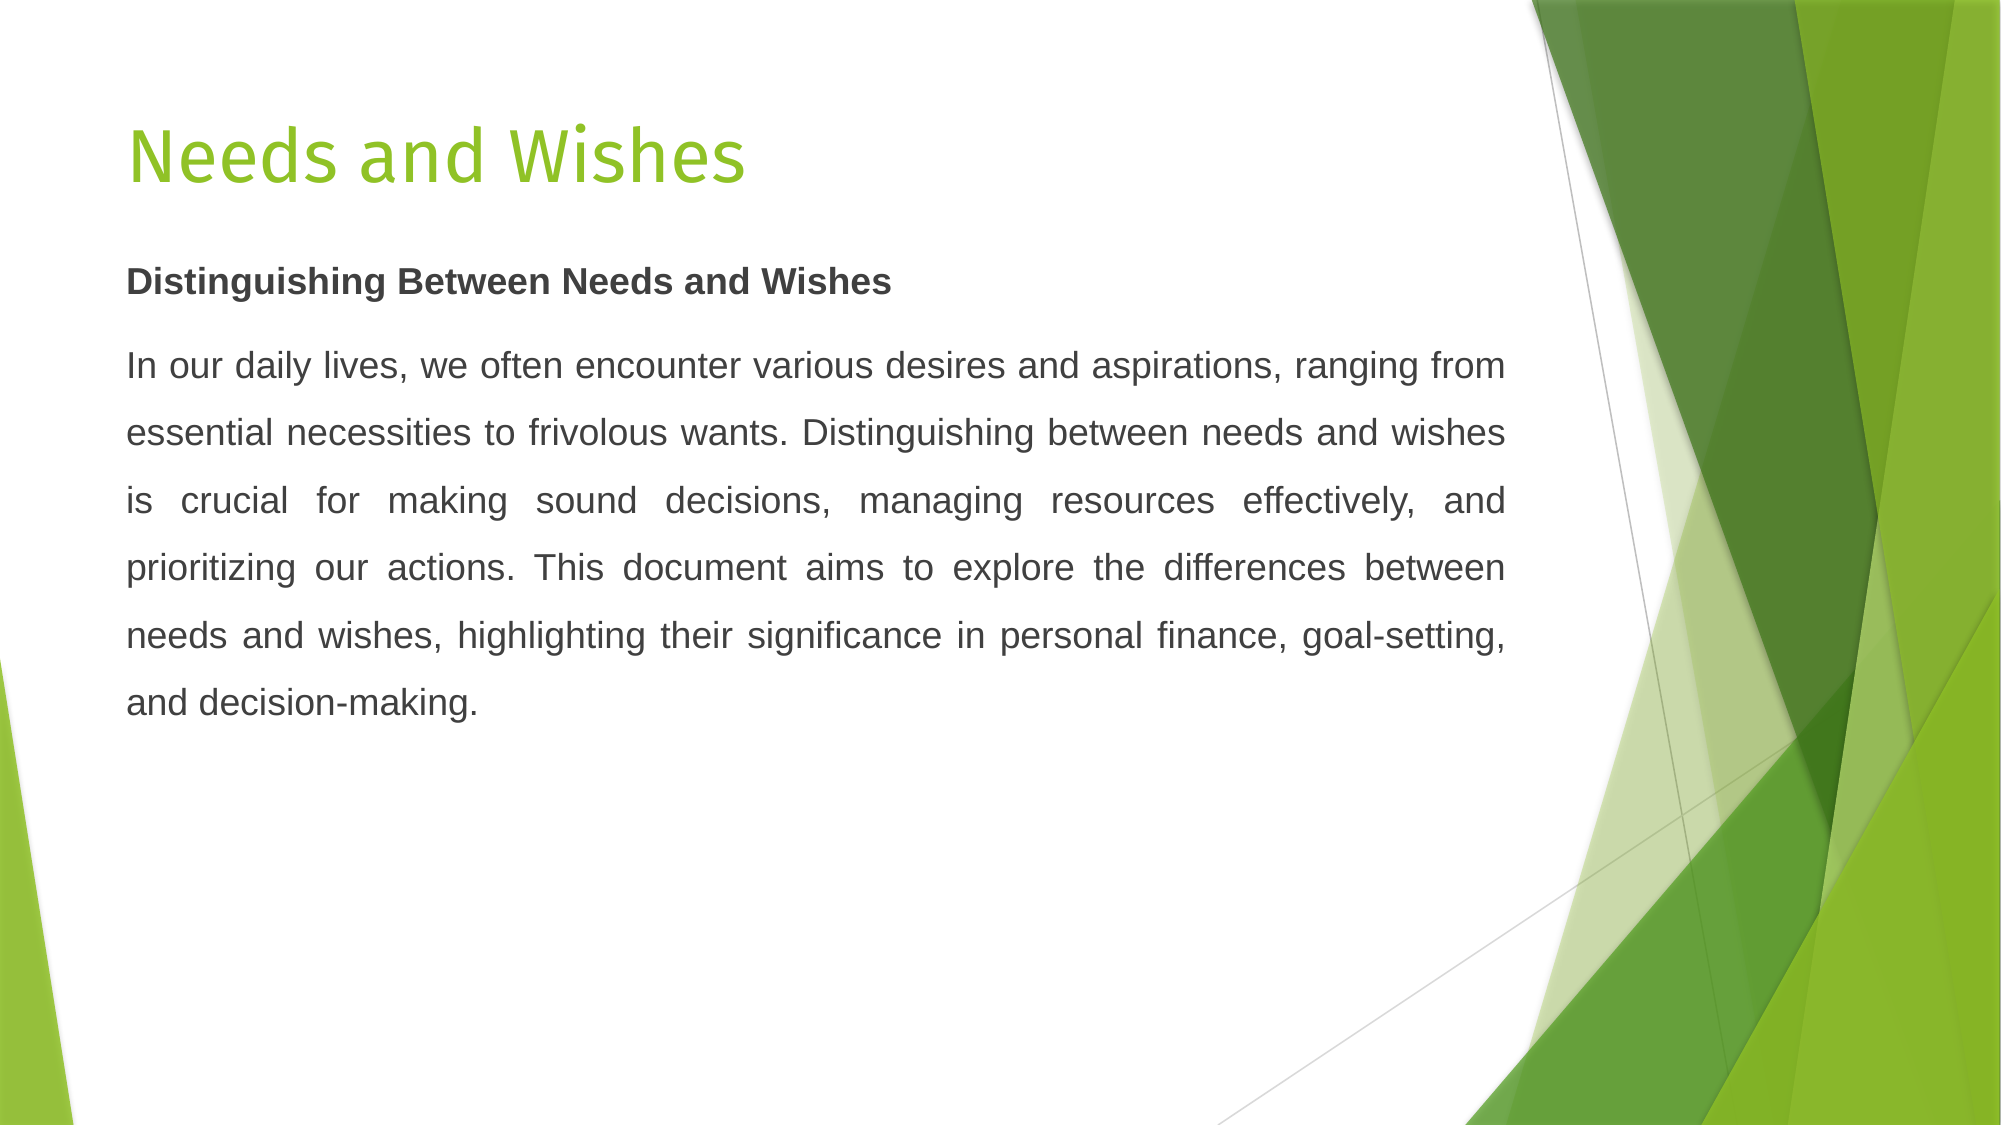

# Needs and Wishes
Distinguishing Between Needs and Wishes
In our daily lives, we often encounter various desires and aspirations, ranging from essential necessities to frivolous wants. Distinguishing between needs and wishes is crucial for making sound decisions, managing resources effectively, and prioritizing our actions. This document aims to explore the differences between needs and wishes, highlighting their significance in personal finance, goal-setting, and decision-making.